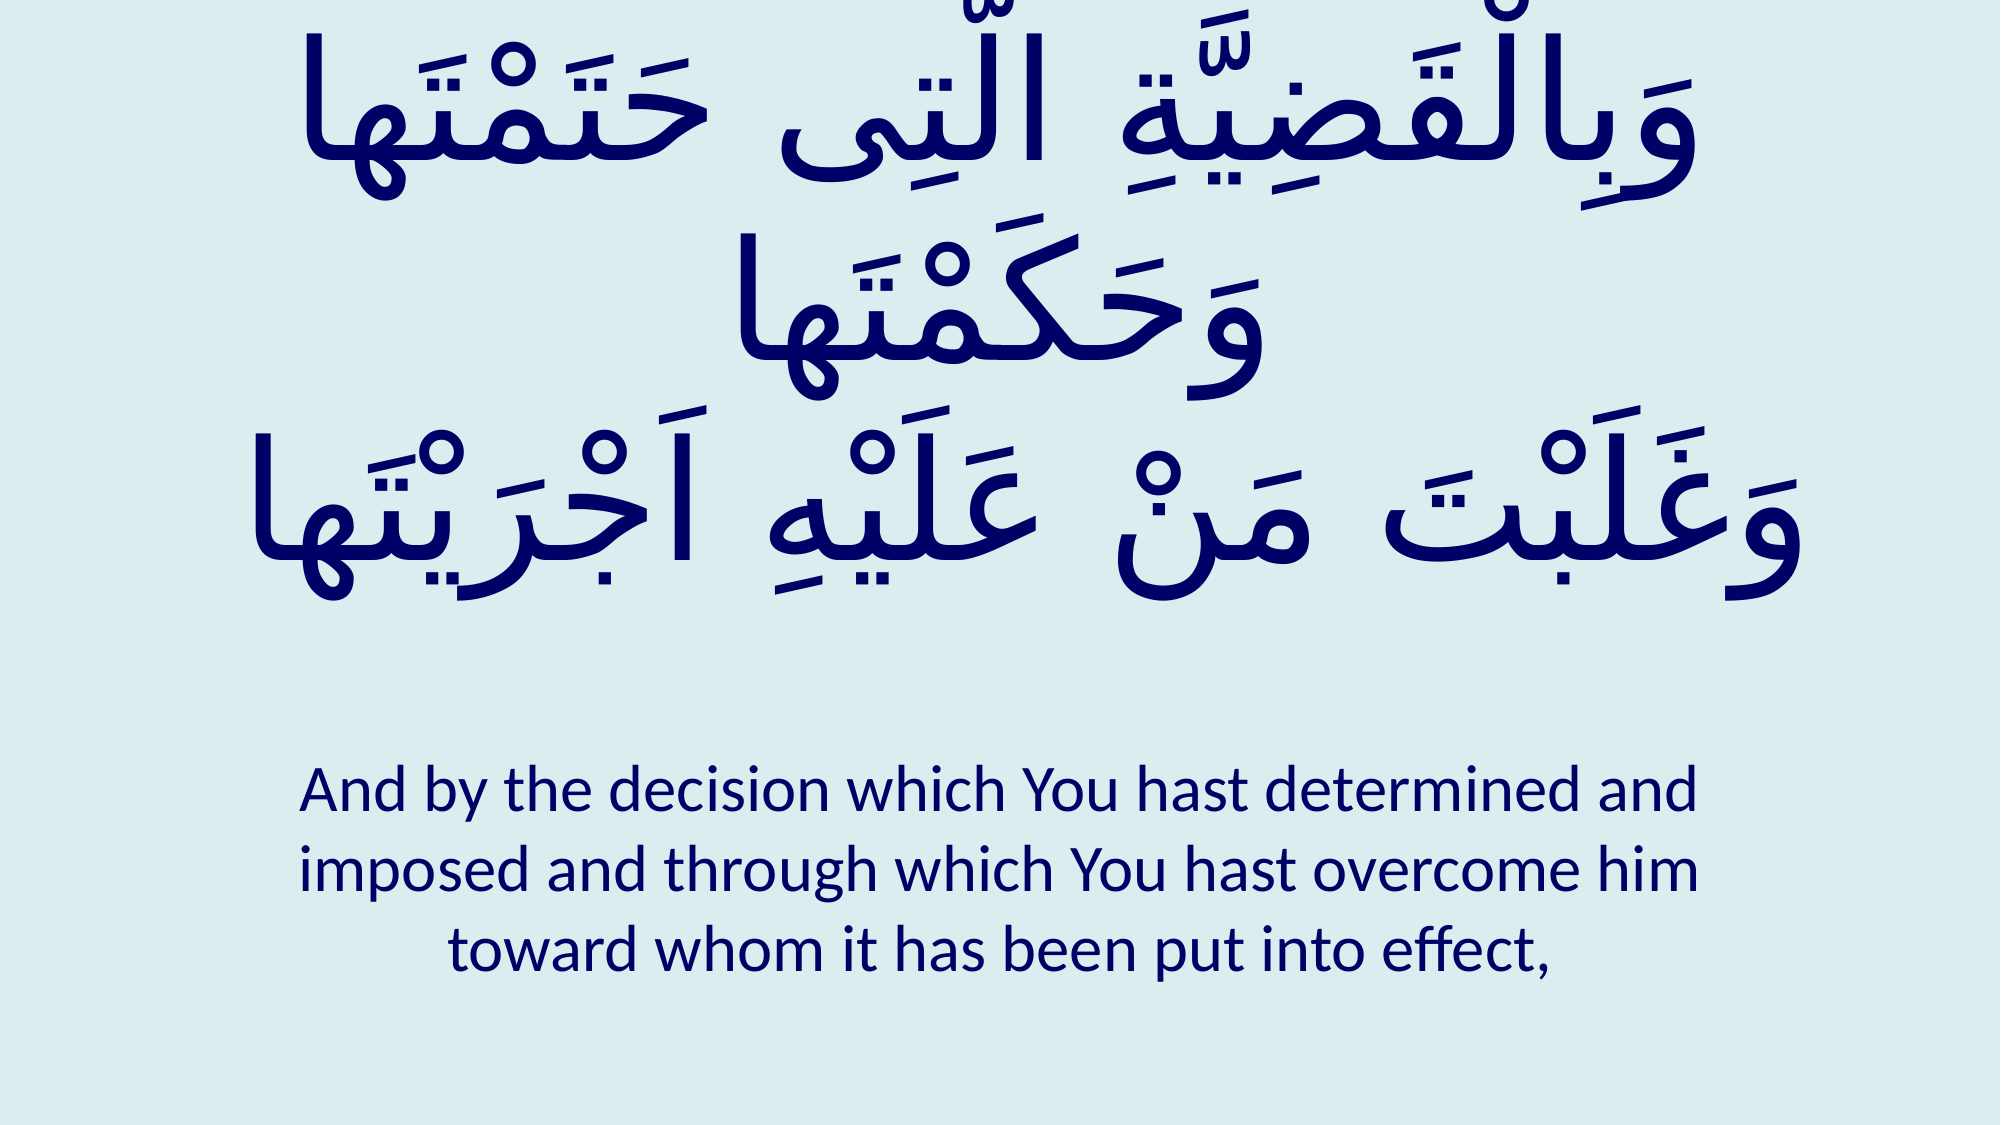

# وَبِالْقَضِيَّةِ الَّتِی حَتَمْتَها وَحَكَمْتَها وَغَلَبْتَ مَنْ عَلَیْهِ اَجْرَيْتَها
And by the decision which You hast determined and imposed and through which You hast overcome him toward whom it has been put into effect,